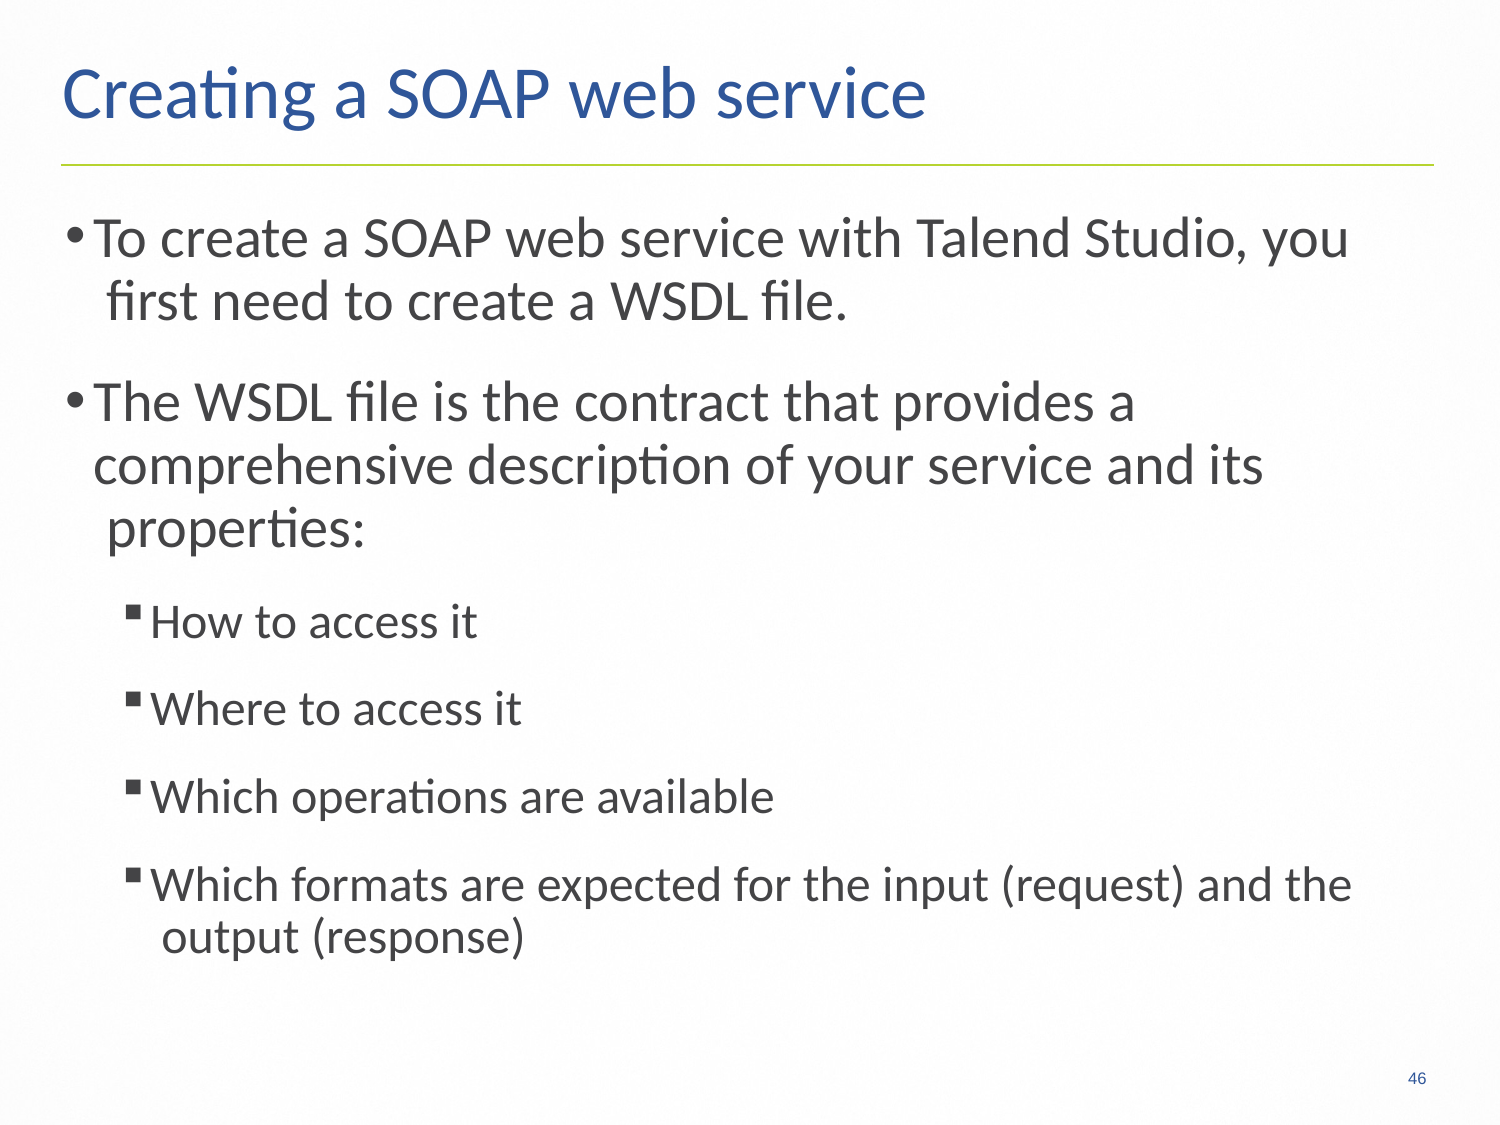

# Creating a SOAP web service

To create a SOAP web service with Talend Studio, you  first need to create a WSDL file.
The WSDL file is the contract that provides a  comprehensive description of your service and its  properties:
How to access it
Where to access it
Which operations are available
Which formats are expected for the input (request) and the  output (response)
46